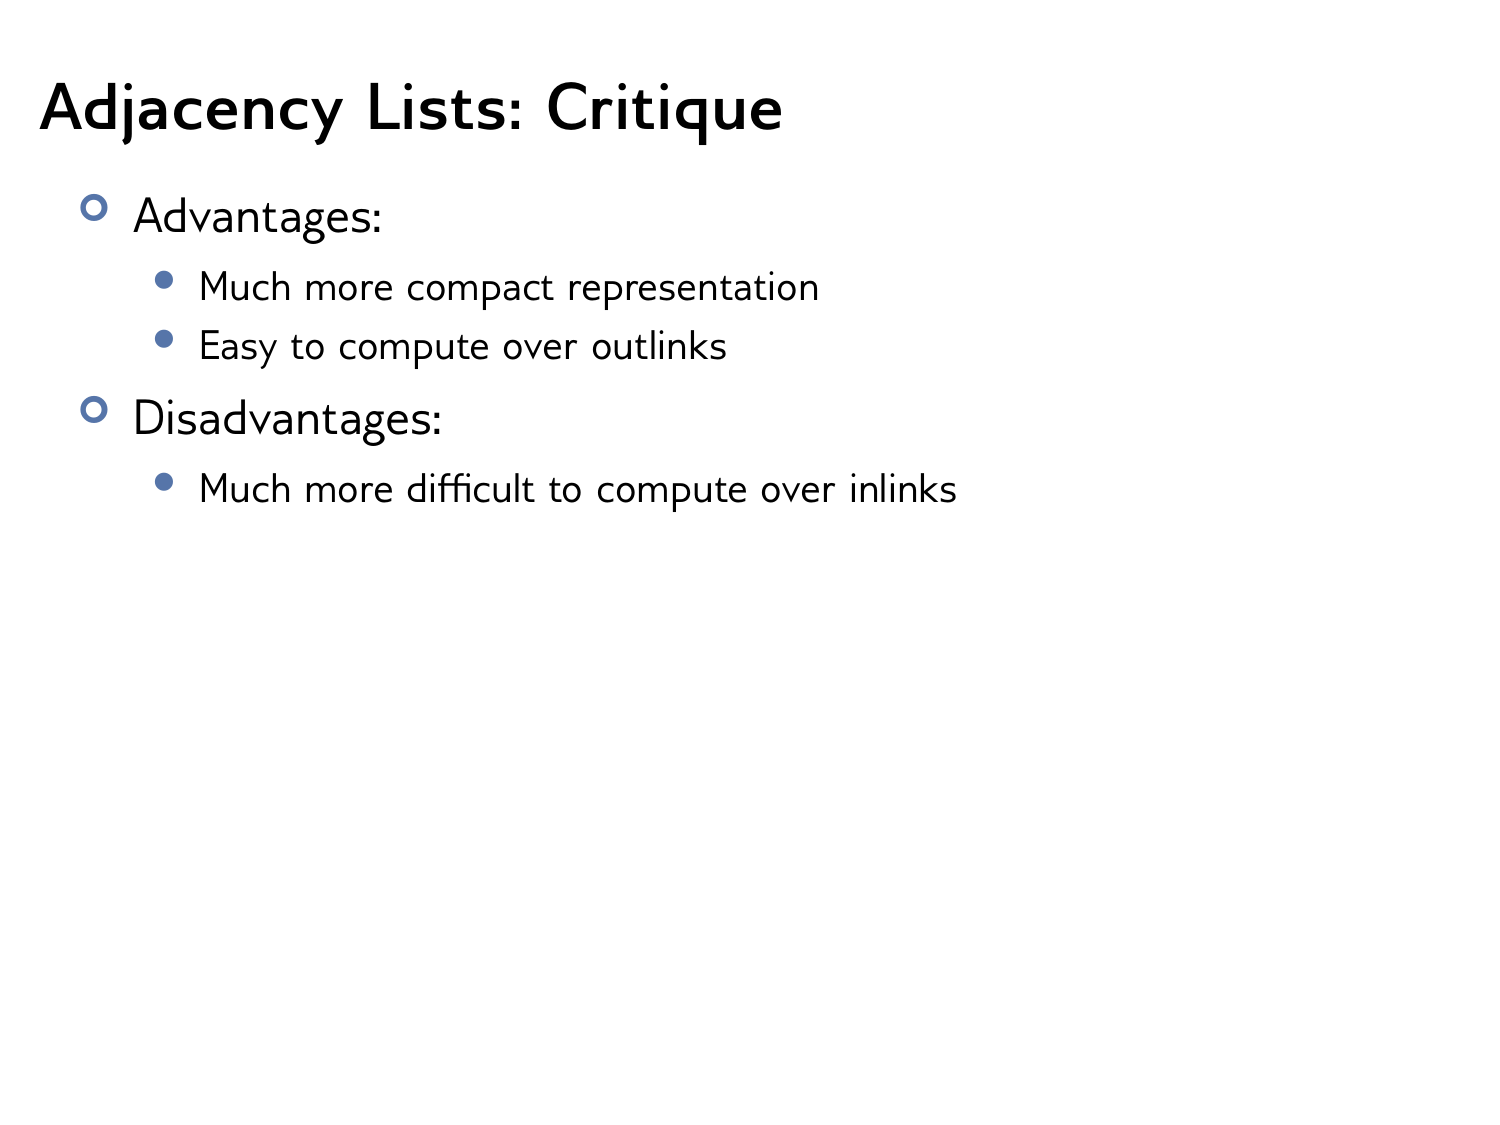

# Adjacency Lists: Critique
Advantages:
Much more compact representation
Easy to compute over outlinks
Disadvantages:
Much more difficult to compute over inlinks